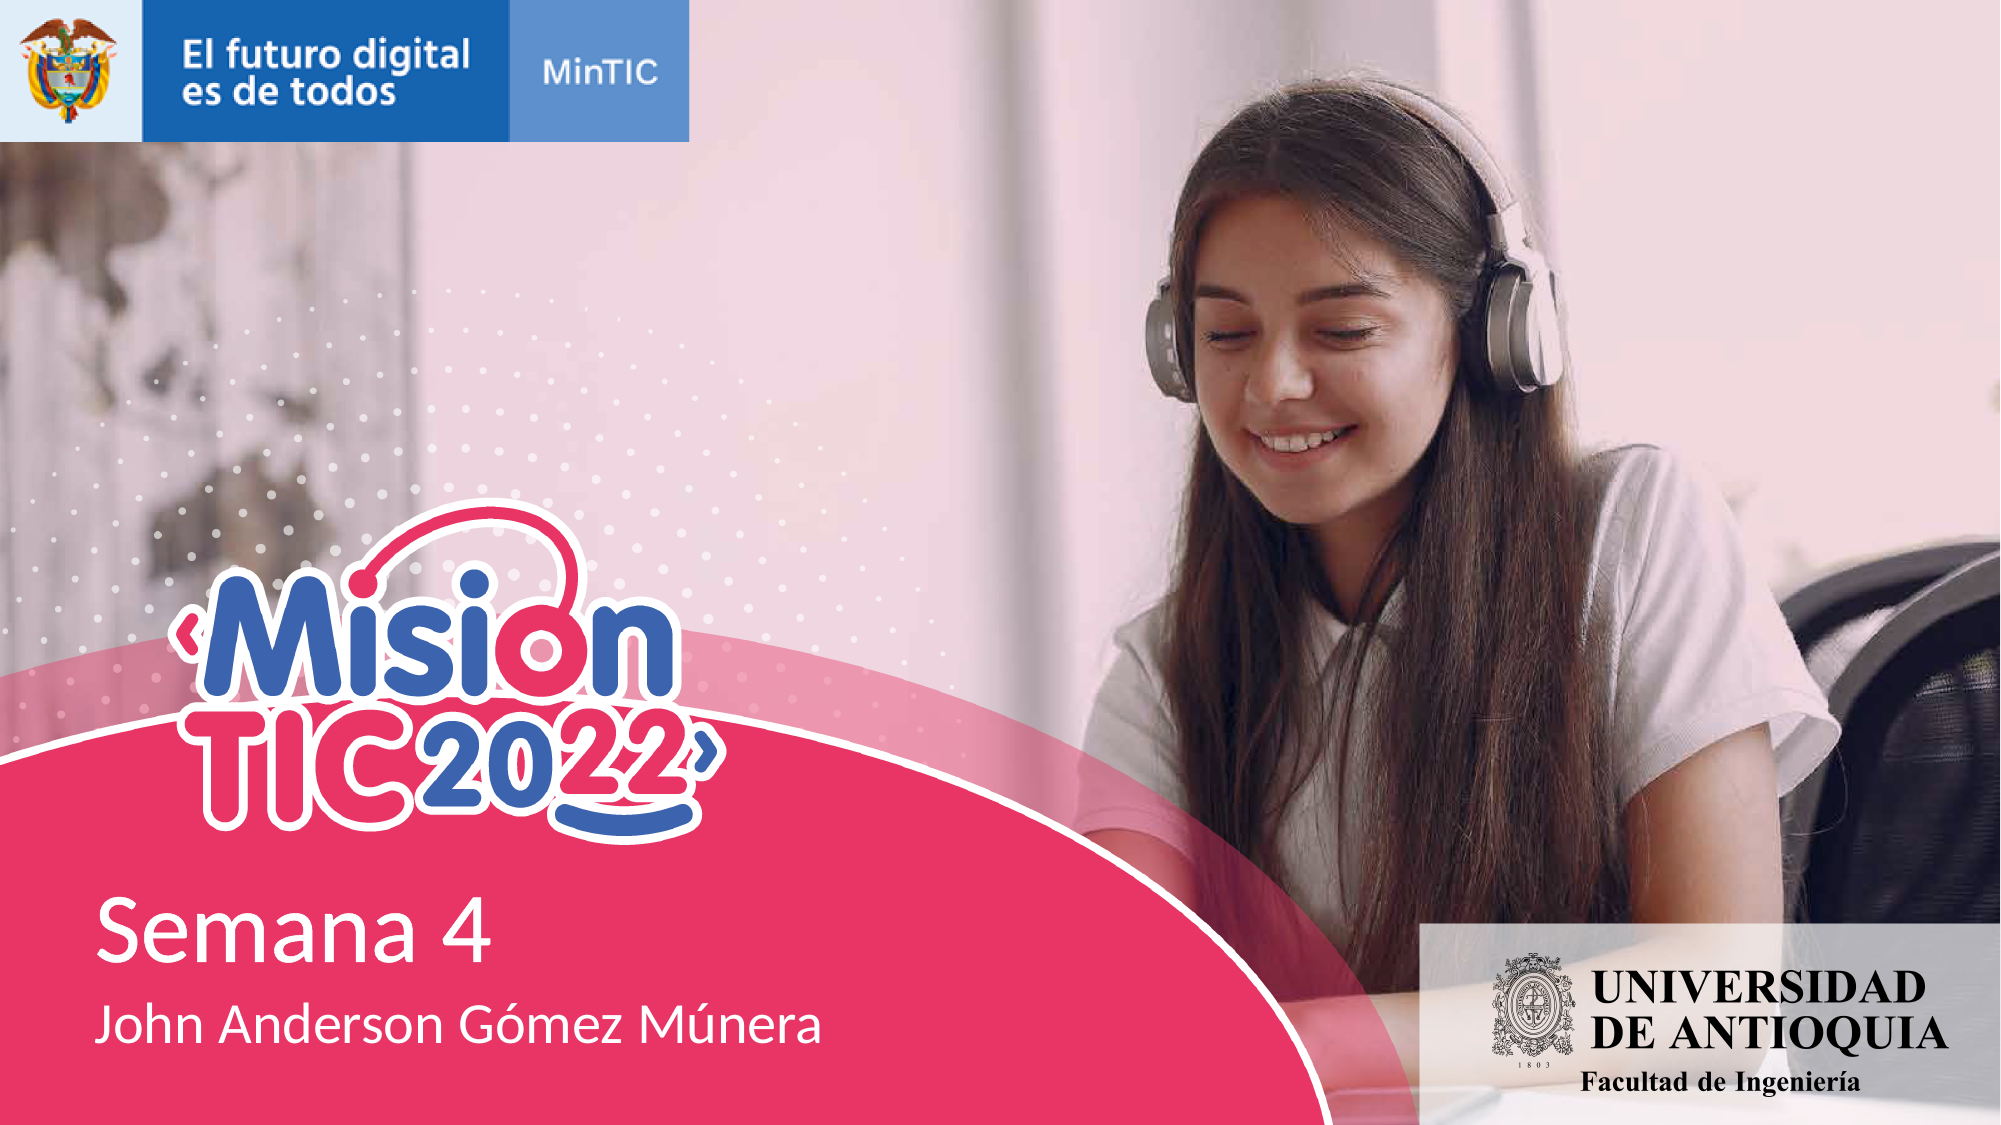

# Semana 4
John Anderson Gómez Múnera